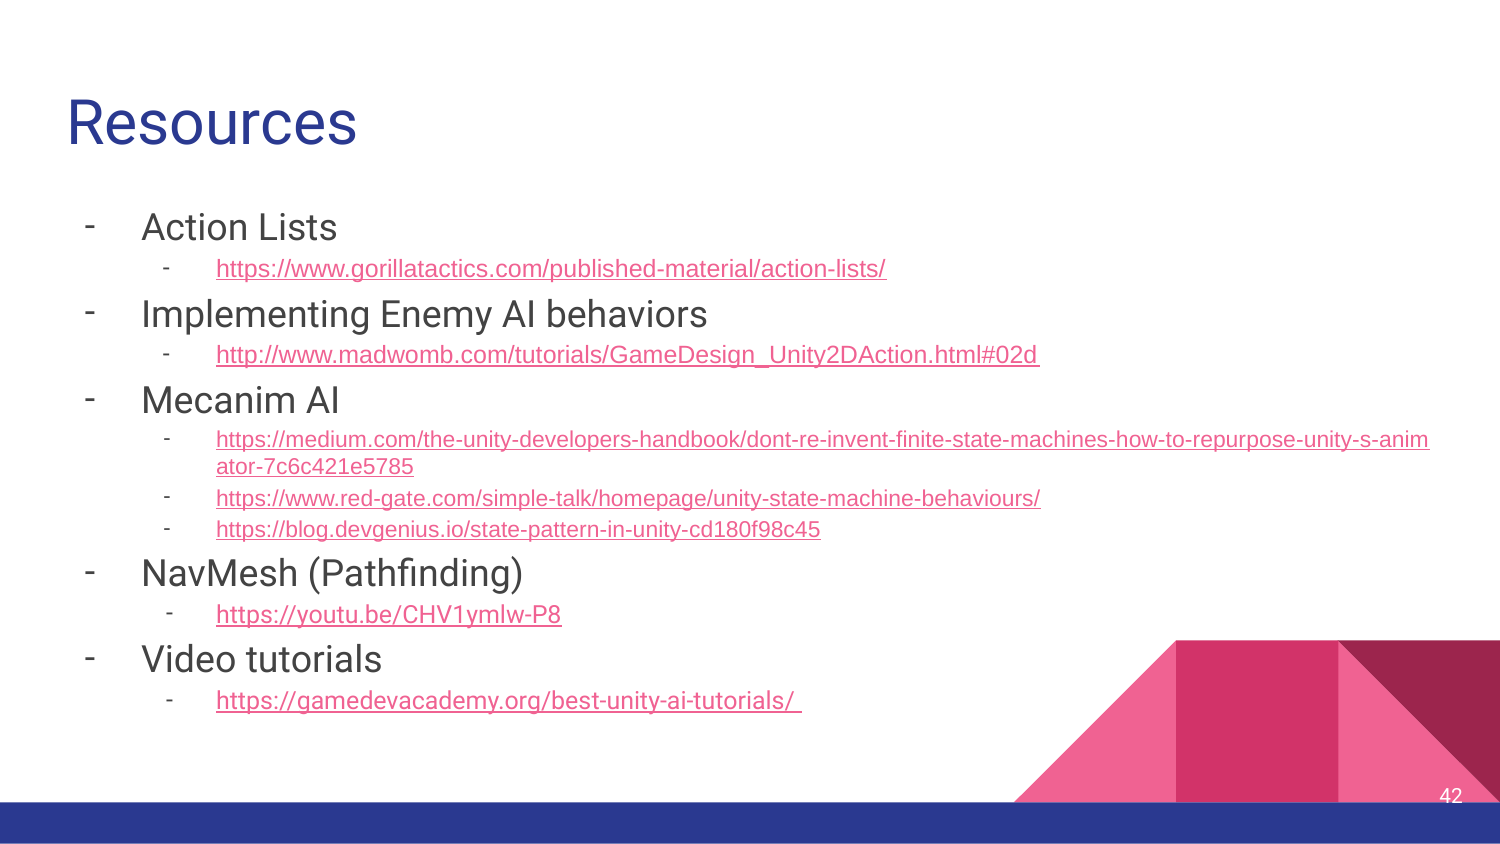

# Resources
Action Lists
https://www.gorillatactics.com/published-material/action-lists/
Implementing Enemy AI behaviors
http://www.madwomb.com/tutorials/GameDesign_Unity2DAction.html#02d
Mecanim AI
https://medium.com/the-unity-developers-handbook/dont-re-invent-finite-state-machines-how-to-repurpose-unity-s-animator-7c6c421e5785
https://www.red-gate.com/simple-talk/homepage/unity-state-machine-behaviours/
https://blog.devgenius.io/state-pattern-in-unity-cd180f98c45
NavMesh (Pathfinding)
https://youtu.be/CHV1ymlw-P8
Video tutorials
https://gamedevacademy.org/best-unity-ai-tutorials/
42